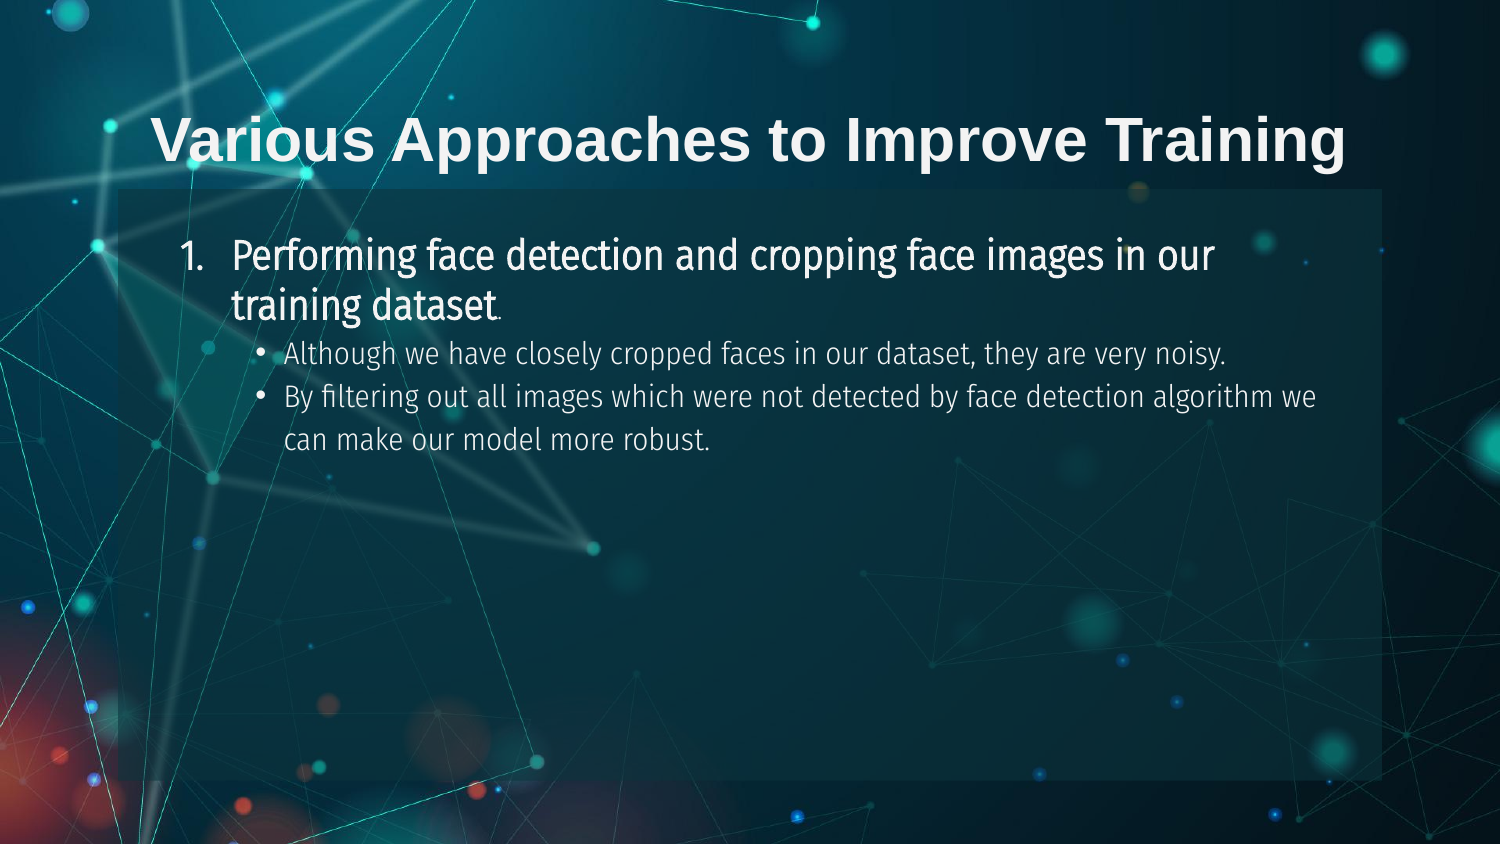

# Various Approaches to Improve Training
Performing face detection and cropping face images in our training dataset.
Although we have closely cropped faces in our dataset, they are very noisy.
By filtering out all images which were not detected by face detection algorithm we can make our model more robust.